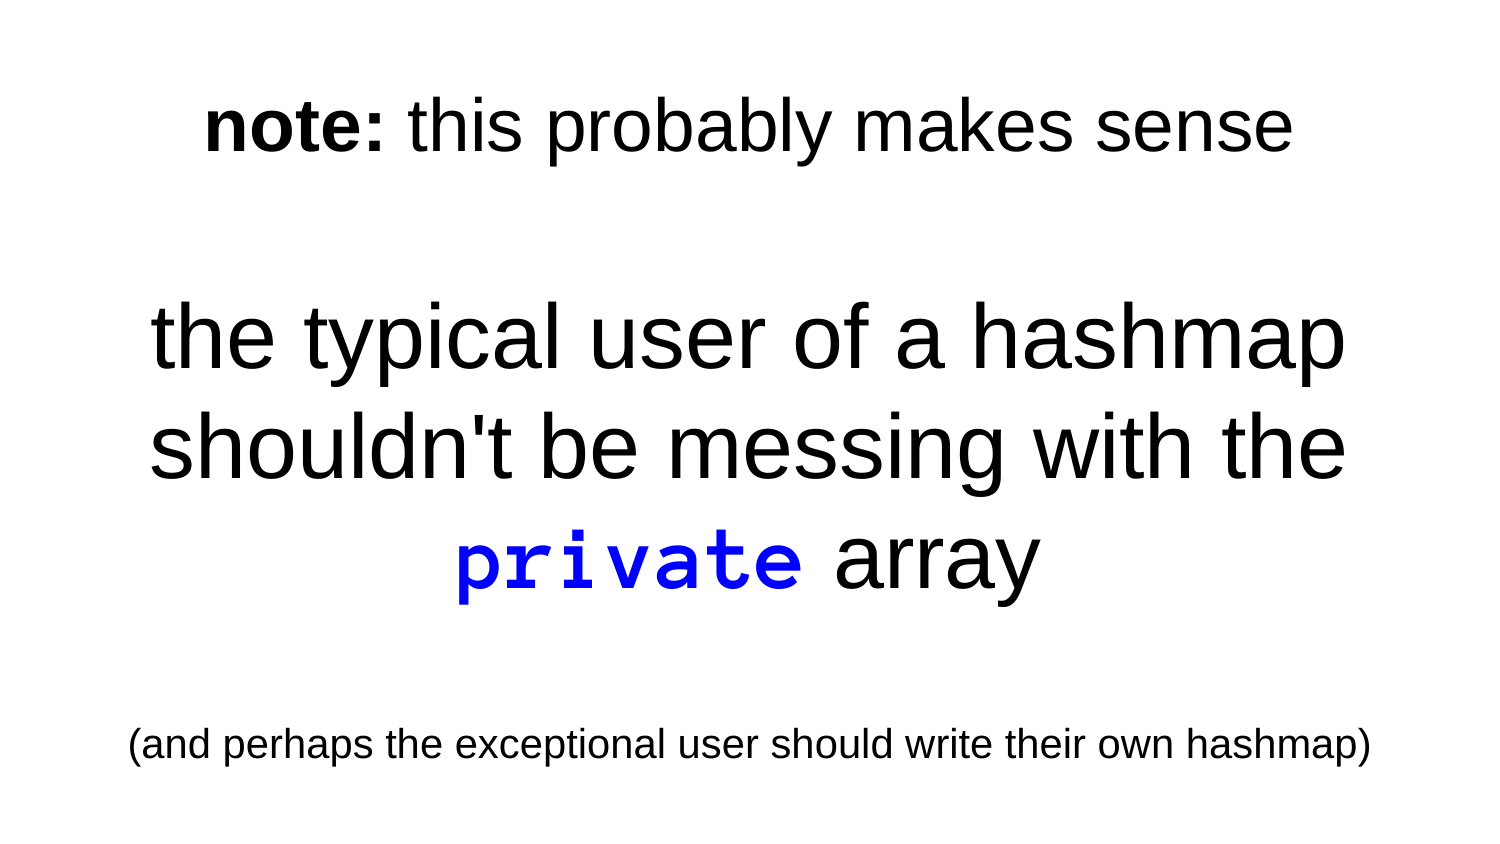

# note: this probably makes sense the typical user of a hashmap shouldn't be messing with the private array (and perhaps the exceptional user should write their own hashmap)